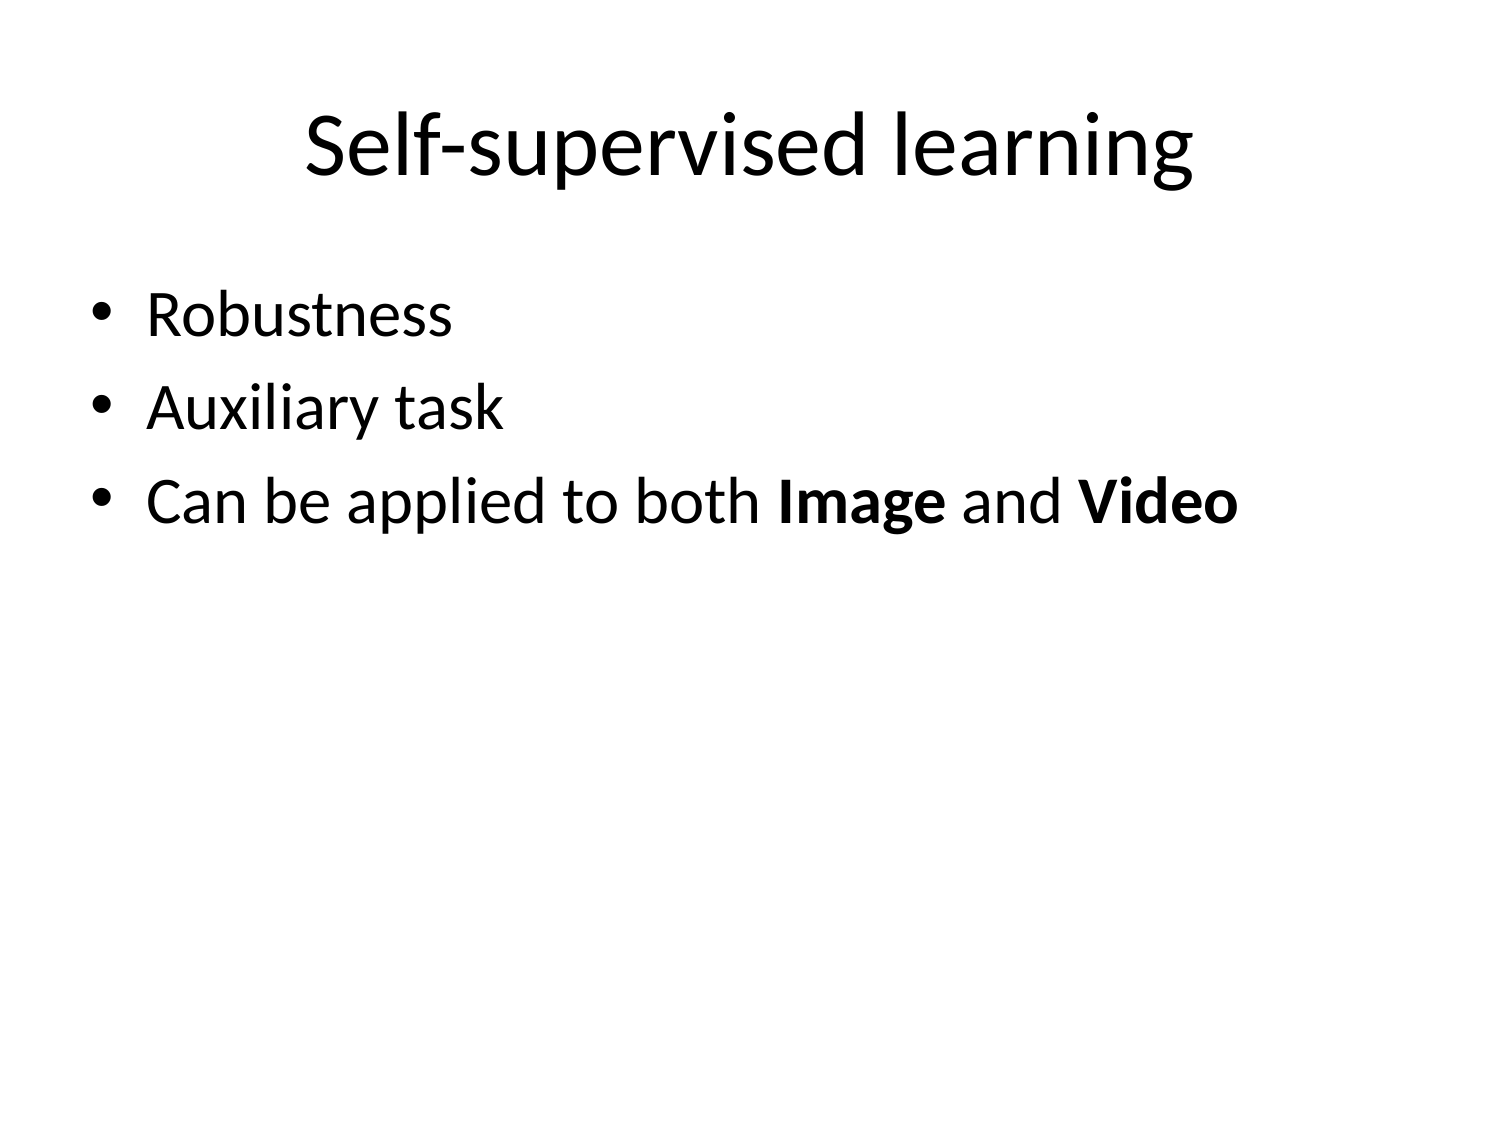

# Self-supervised learning
Robustness
Auxiliary task
Can be applied to both Image and Video